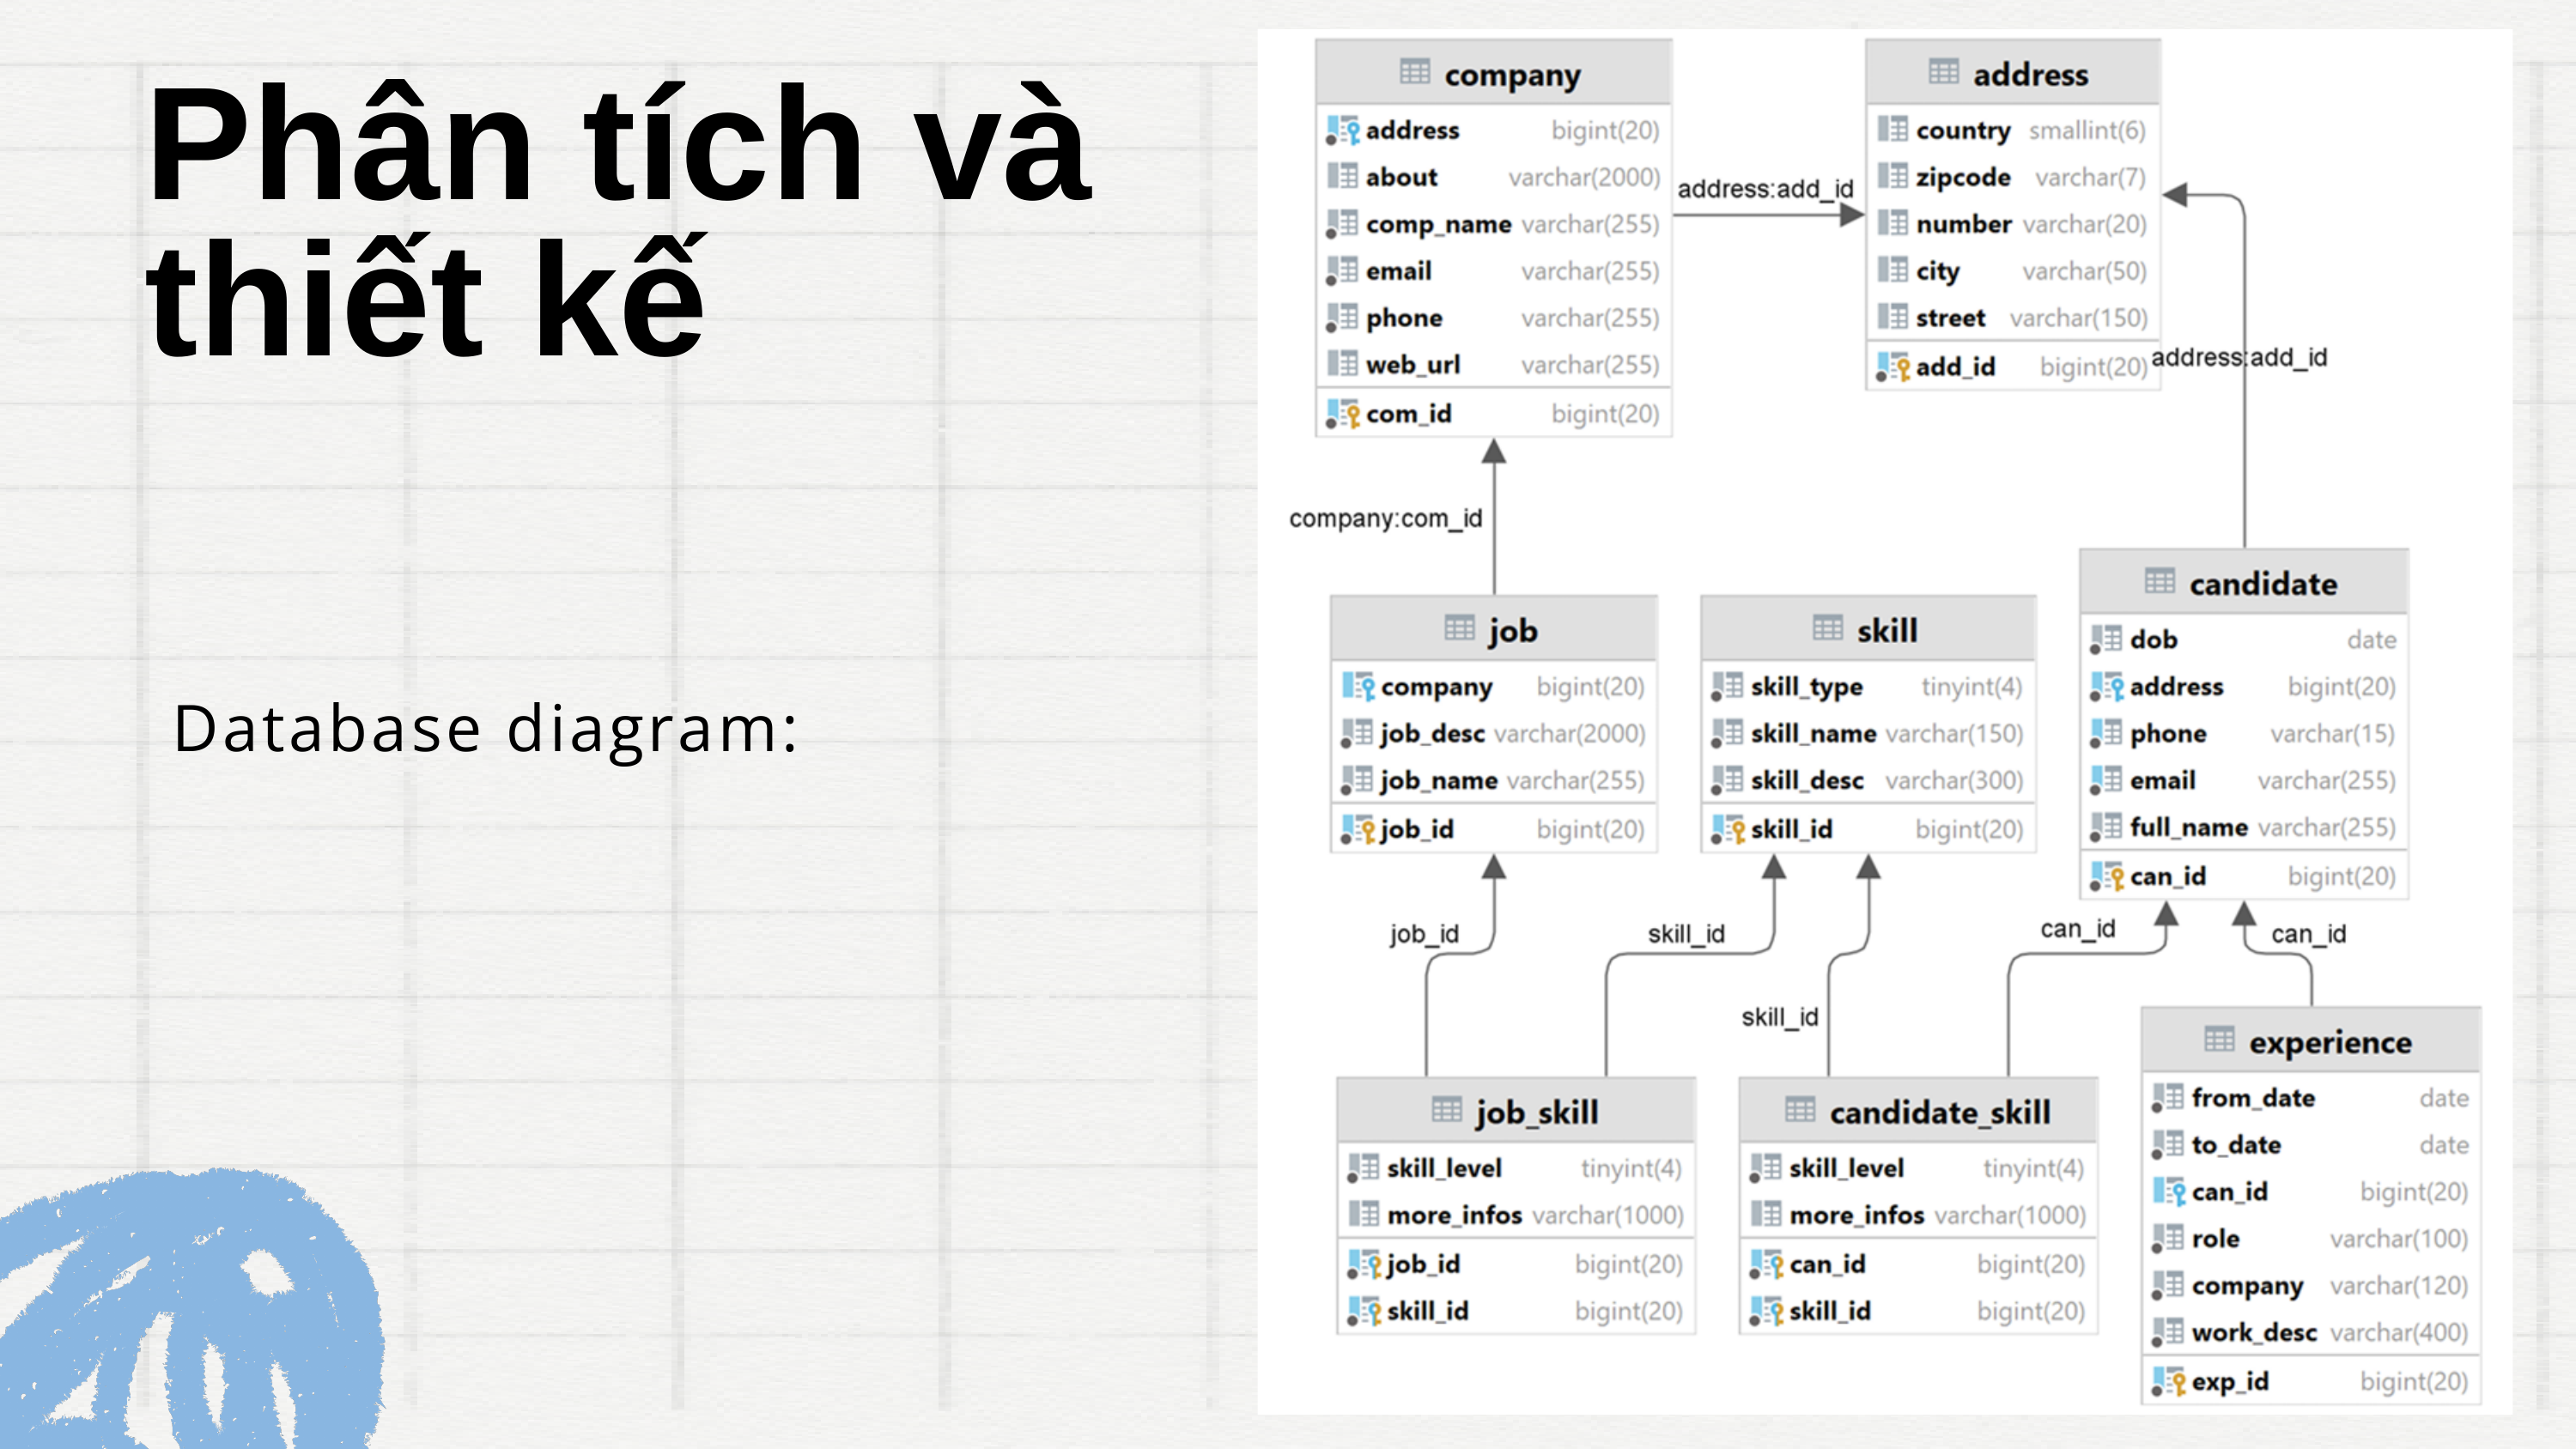

Phân tích và thiết kế
Database diagram: